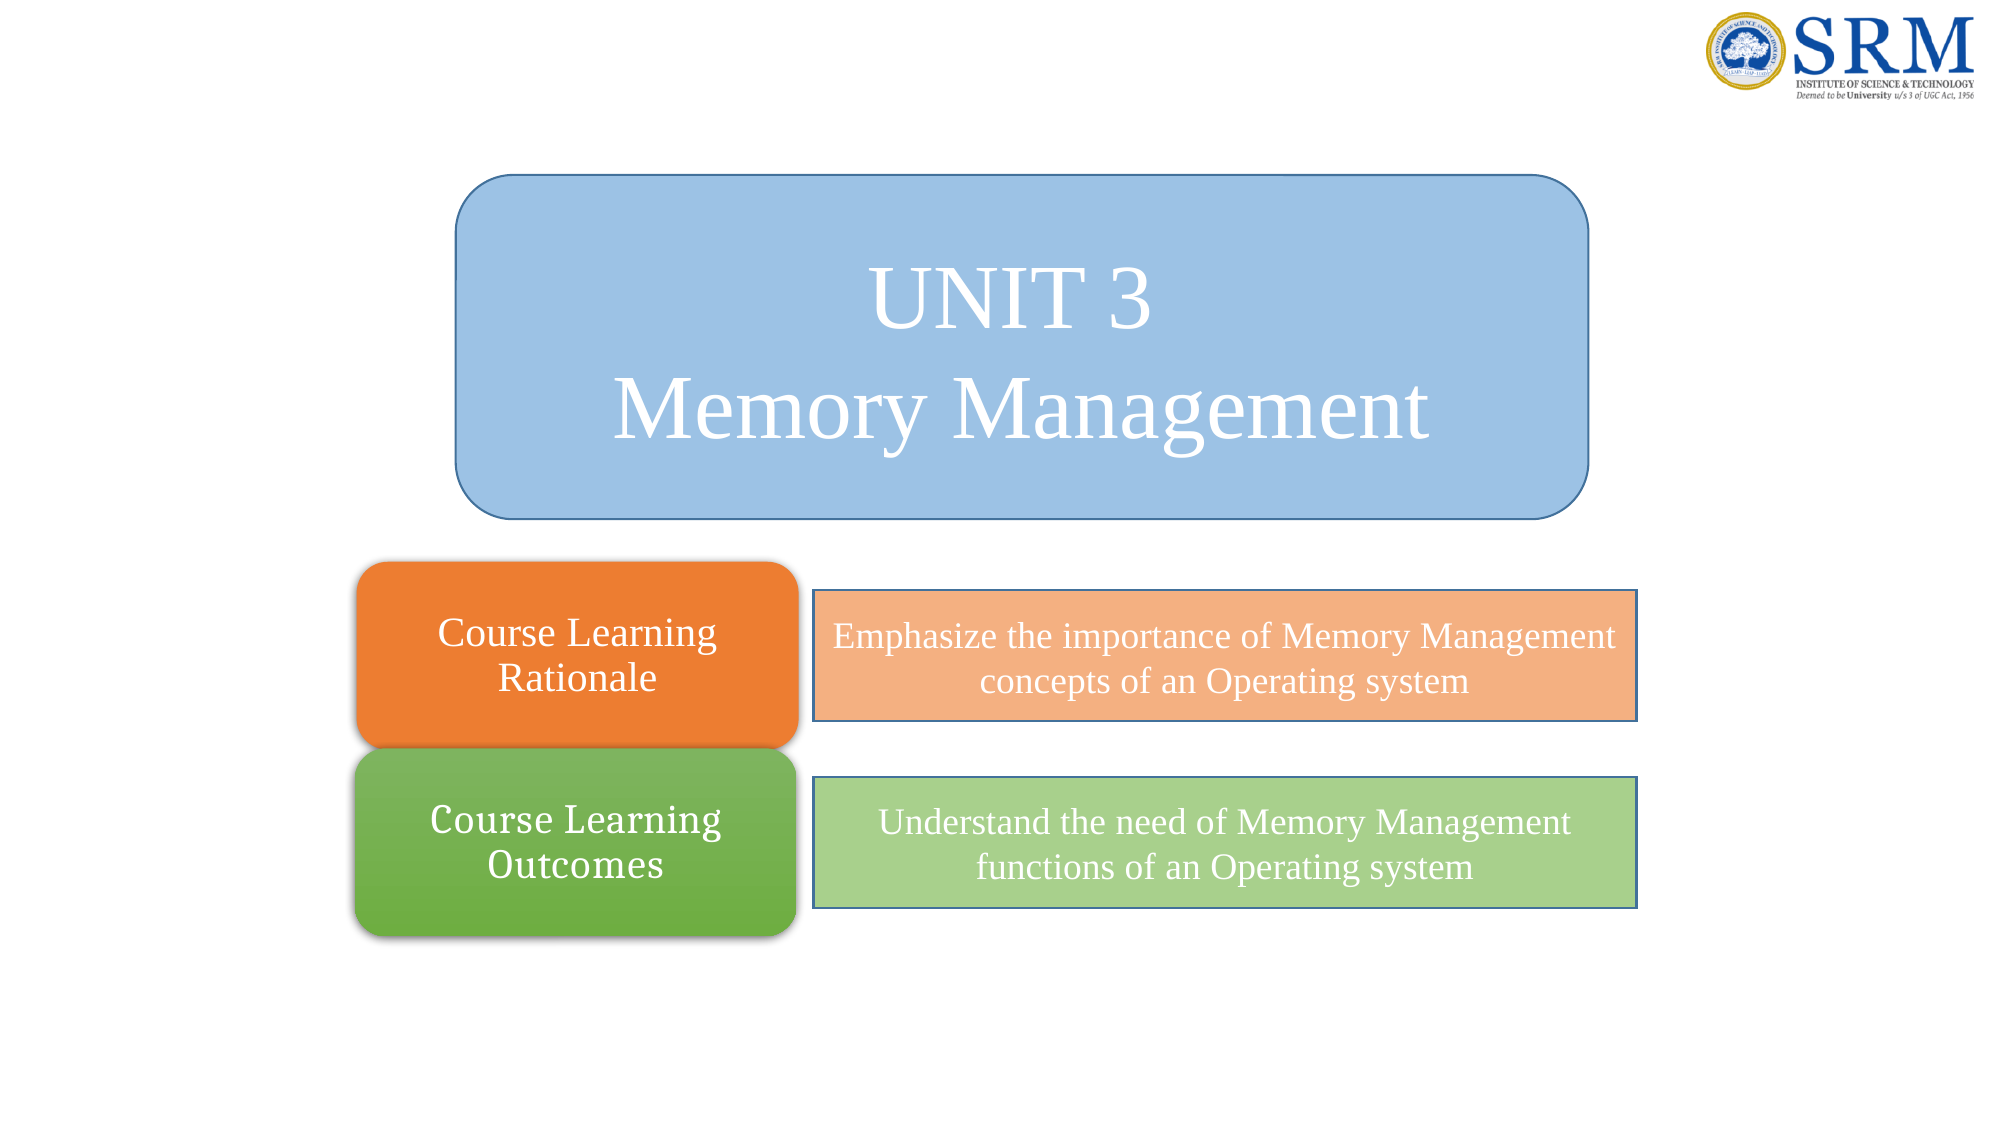

UNIT 3
Memory Management

Course Learning Rationale

Course Learning Outcomes
Emphasize the importance of Memory Management concepts of an Operating system
Understand the need of Memory Management functions of an Operating system